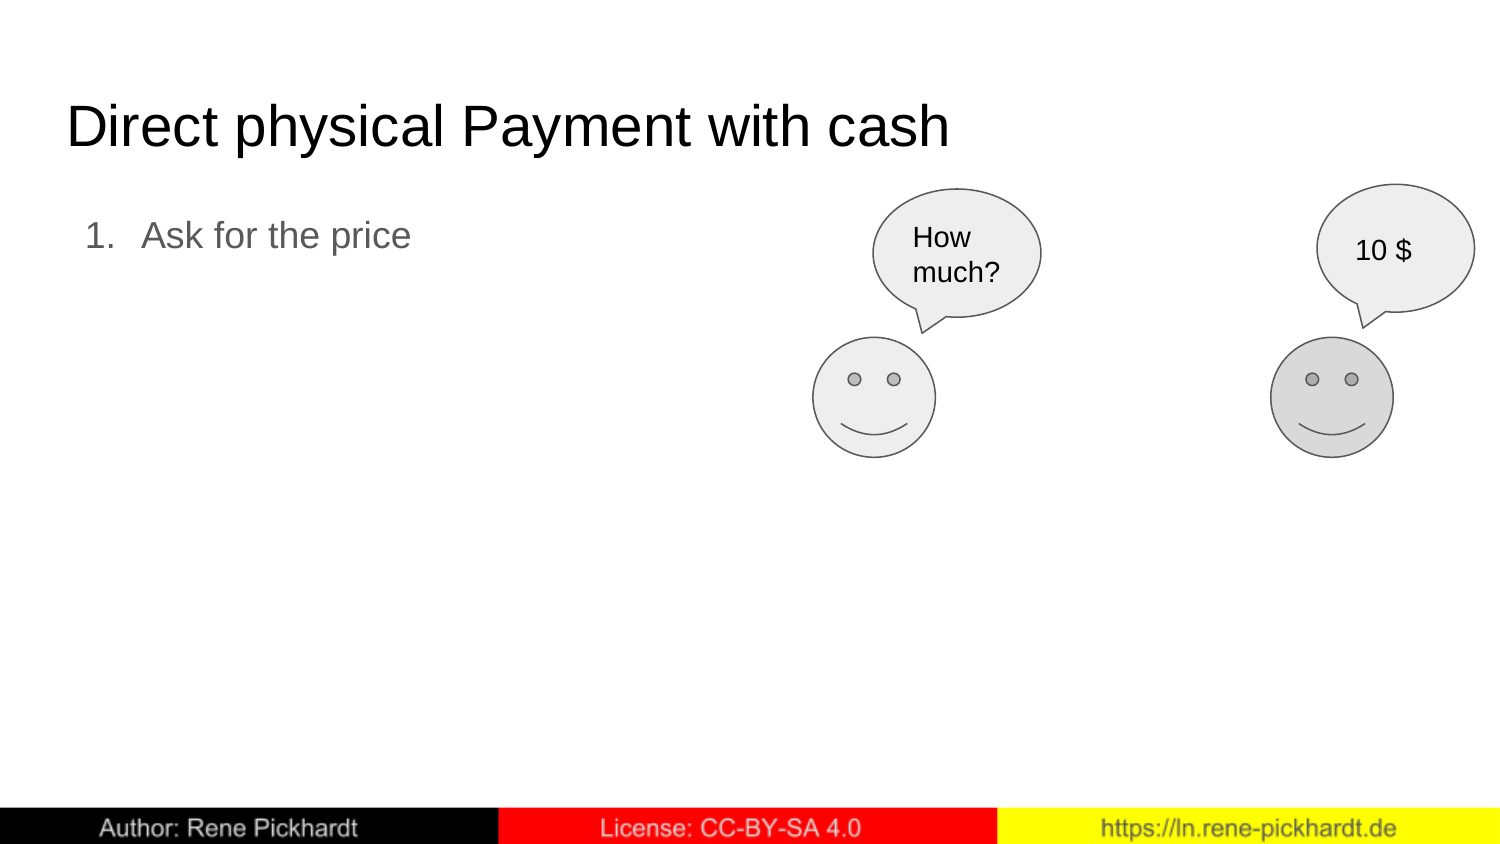

# Direct physical Payment with cash
10 $
Ask for the price

How much?